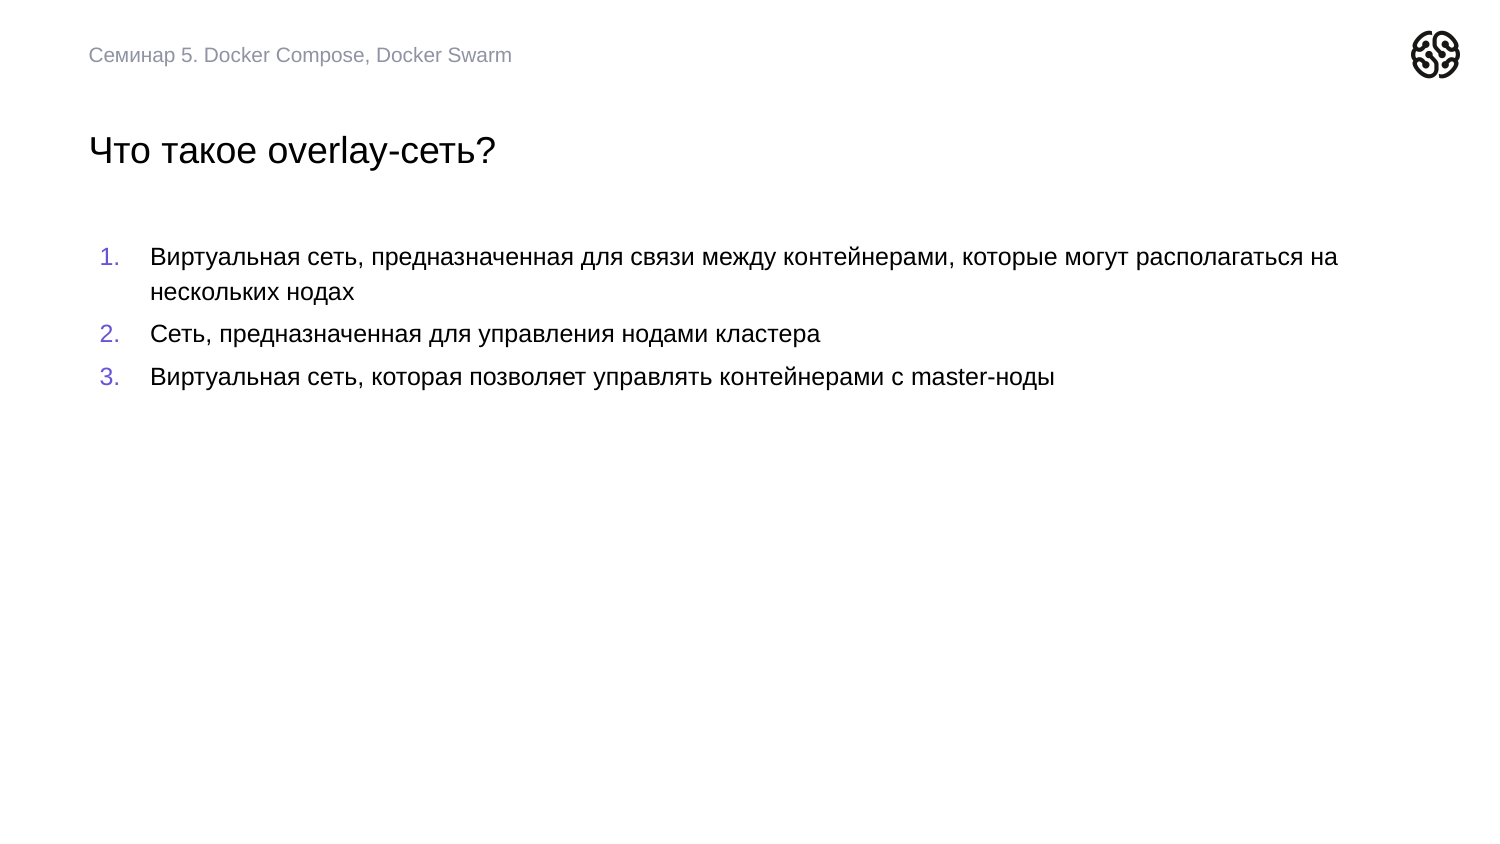

Семинар 5. Docker Compose, Docker Swarm
Что такое overlay-сеть?
Виртуальная сеть, предназначенная для связи между контейнерами, которые могут располагаться на нескольких нодах
Сеть, предназначенная для управления нодами кластера
Виртуальная сеть, которая позволяет управлять контейнерами с master-ноды